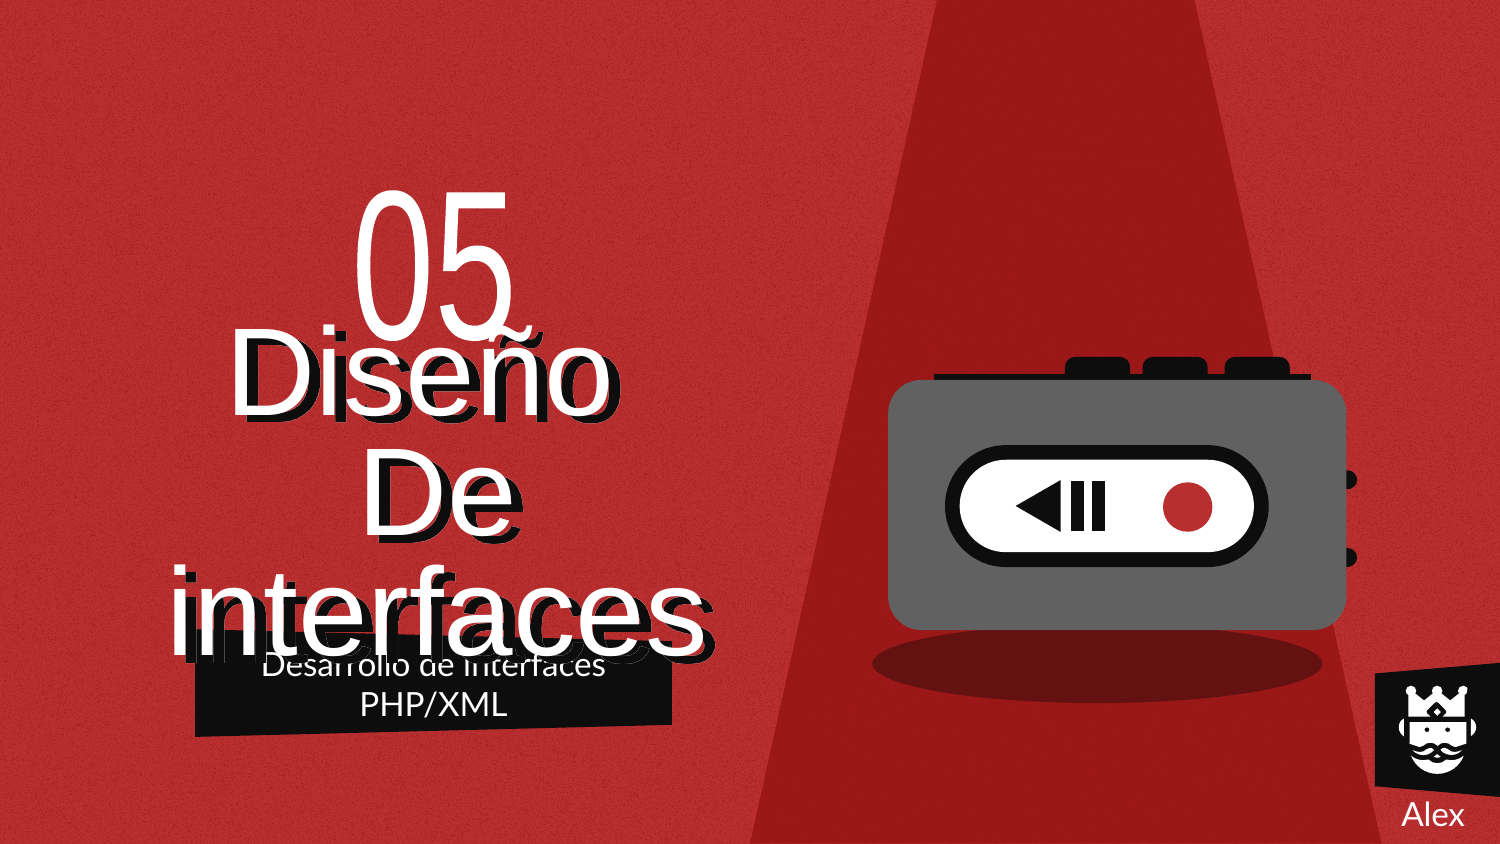

05

# Diseño
De interfaces

Desarrollo de interfaces PHP/XML

Alex